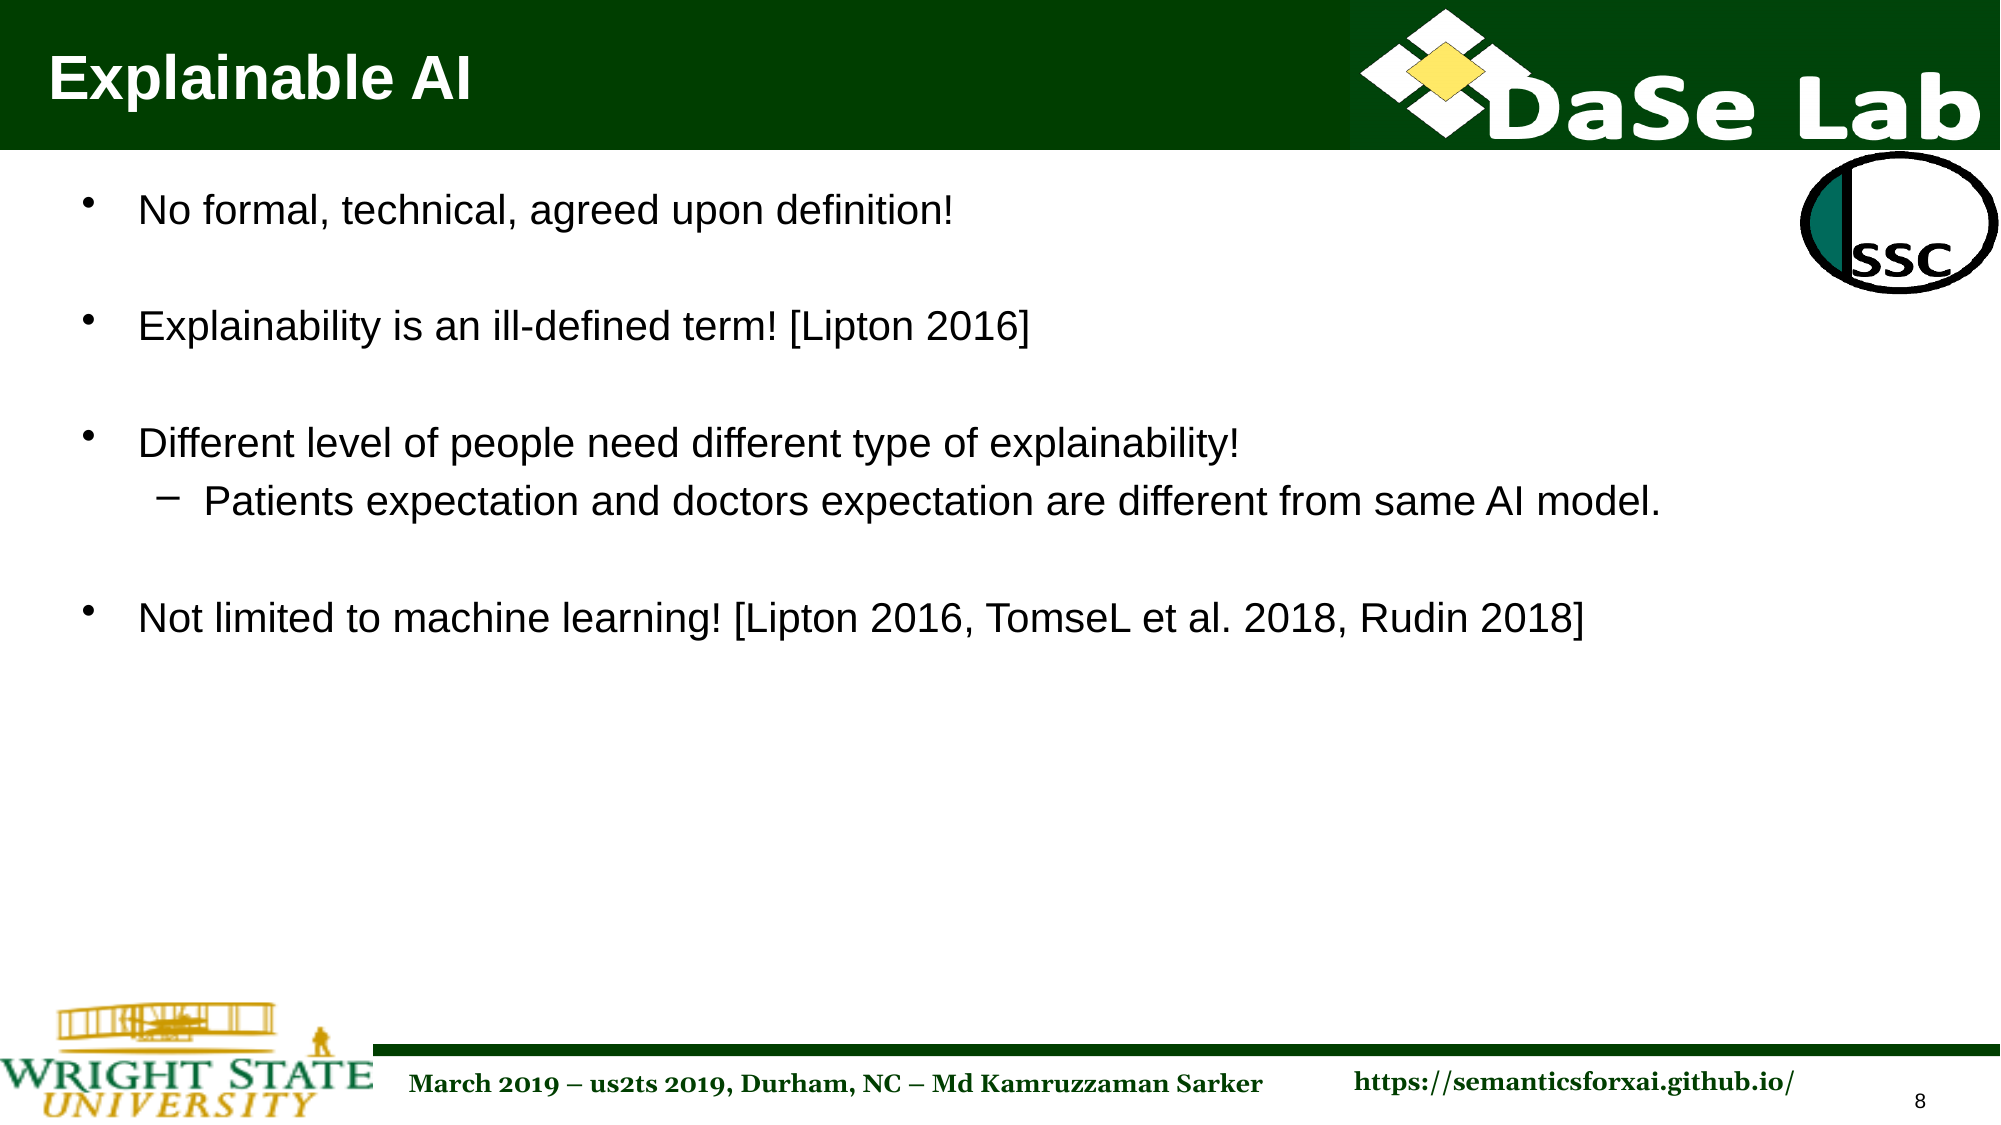

# Explainable AI
No formal, technical, agreed upon definition!

Explainability is an ill-defined term! [Lipton 2016]

Different level of people need different type of explainability!
Patients expectation and doctors expectation are different from same AI model.

Not limited to machine learning! [Lipton 2016, TomseL et al. 2018, Rudin 2018]